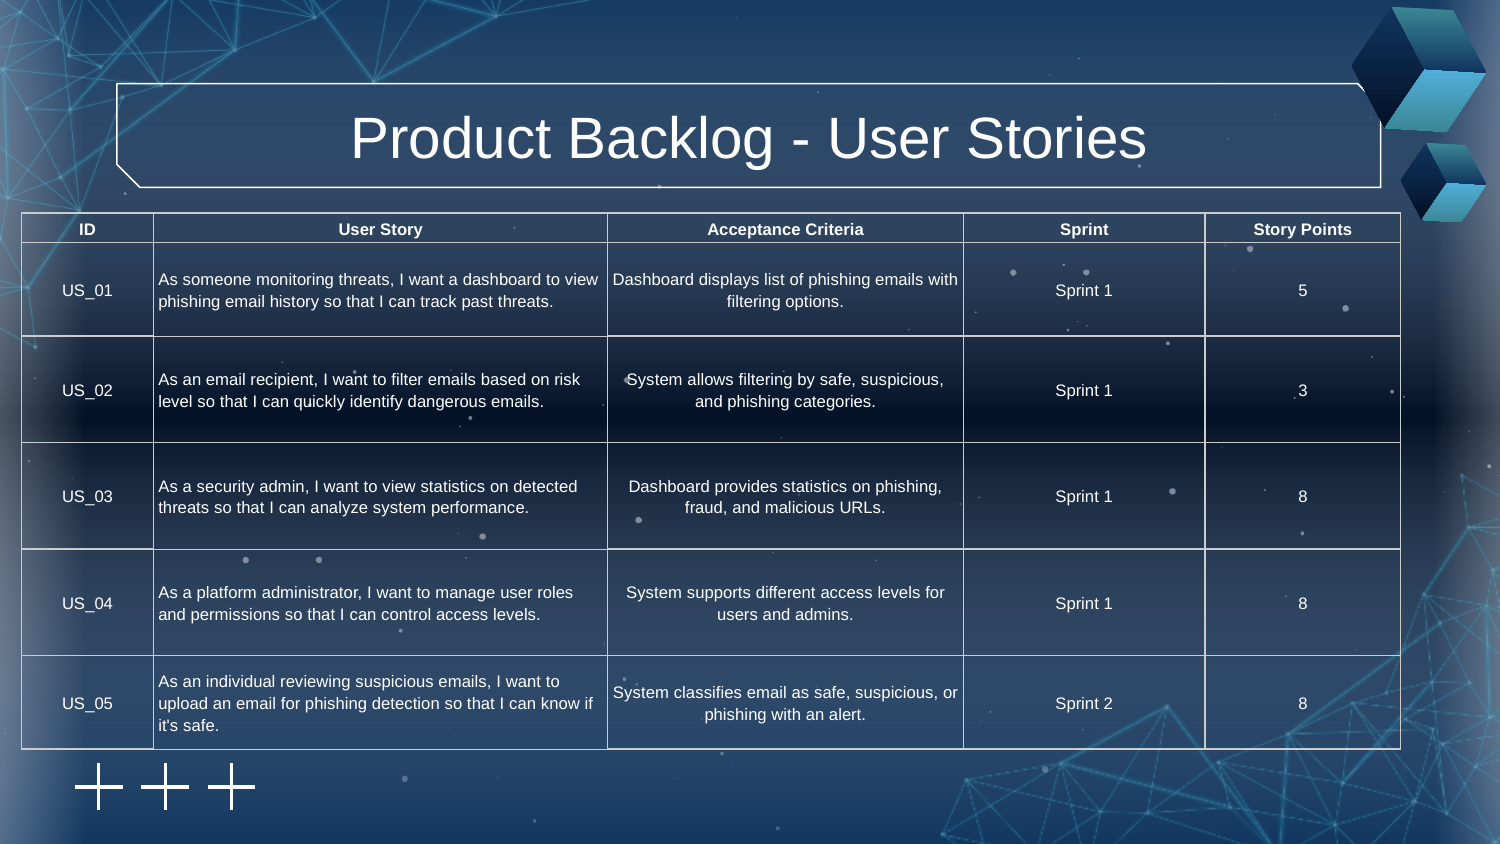

# Product Backlog - User Stories

| ID | User Story | Acceptance Criteria | Sprint | Story Points |
| --- | --- | --- | --- | --- |
| US\_01 | As someone monitoring threats, I want a dashboard to view phishing email history so that I can track past threats. | Dashboard displays list of phishing emails with filtering options. | Sprint 1 | 5 |
| US\_02 | As an email recipient, I want to filter emails based on risk level so that I can quickly identify dangerous emails. | System allows filtering by safe, suspicious, and phishing categories. | Sprint 1 | 3 |
| US\_03 | As a security admin, I want to view statistics on detected threats so that I can analyze system performance. | Dashboard provides statistics on phishing, fraud, and malicious URLs. | Sprint 1 | 8 |
| US\_04 | As a platform administrator, I want to manage user roles and permissions so that I can control access levels. | System supports different access levels for users and admins. | Sprint 1 | 8 |
| US\_05 | As an individual reviewing suspicious emails, I want to upload an email for phishing detection so that I can know if it's safe. | System classifies email as safe, suspicious, or phishing with an alert. | Sprint 2 | 8 |